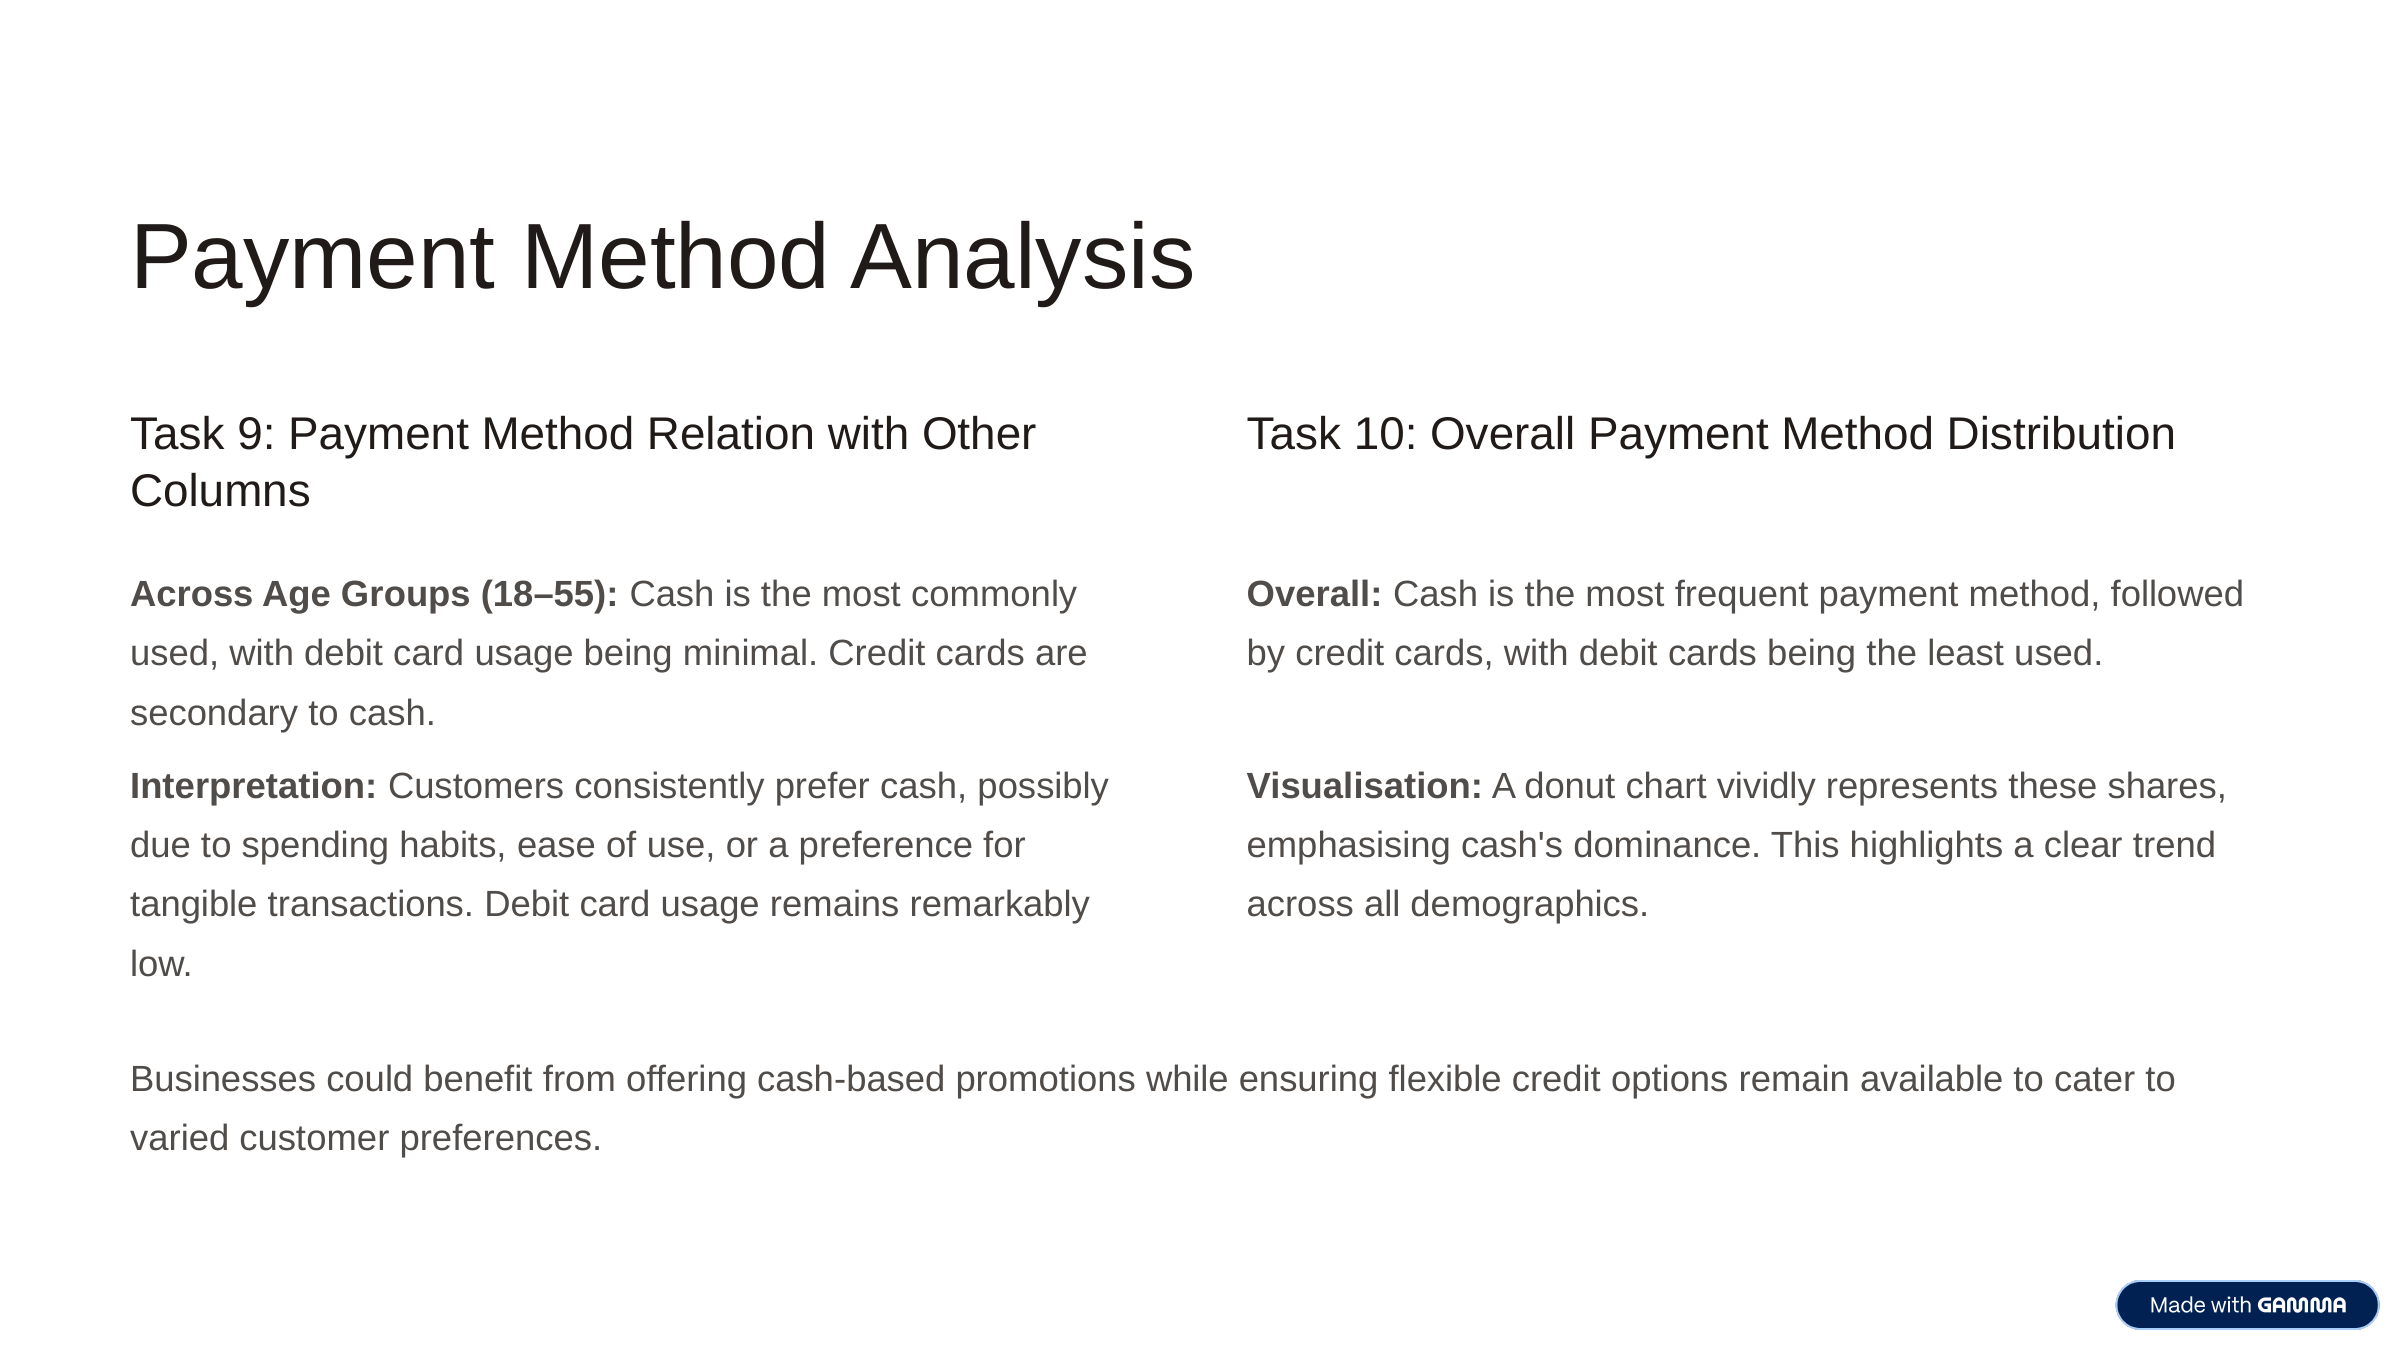

Payment Method Analysis
Task 9: Payment Method Relation with Other Columns
Task 10: Overall Payment Method Distribution
Across Age Groups (18–55): Cash is the most commonly used, with debit card usage being minimal. Credit cards are secondary to cash.
Overall: Cash is the most frequent payment method, followed by credit cards, with debit cards being the least used.
Interpretation: Customers consistently prefer cash, possibly due to spending habits, ease of use, or a preference for tangible transactions. Debit card usage remains remarkably low.
Visualisation: A donut chart vividly represents these shares, emphasising cash's dominance. This highlights a clear trend across all demographics.
Businesses could benefit from offering cash-based promotions while ensuring flexible credit options remain available to cater to varied customer preferences.